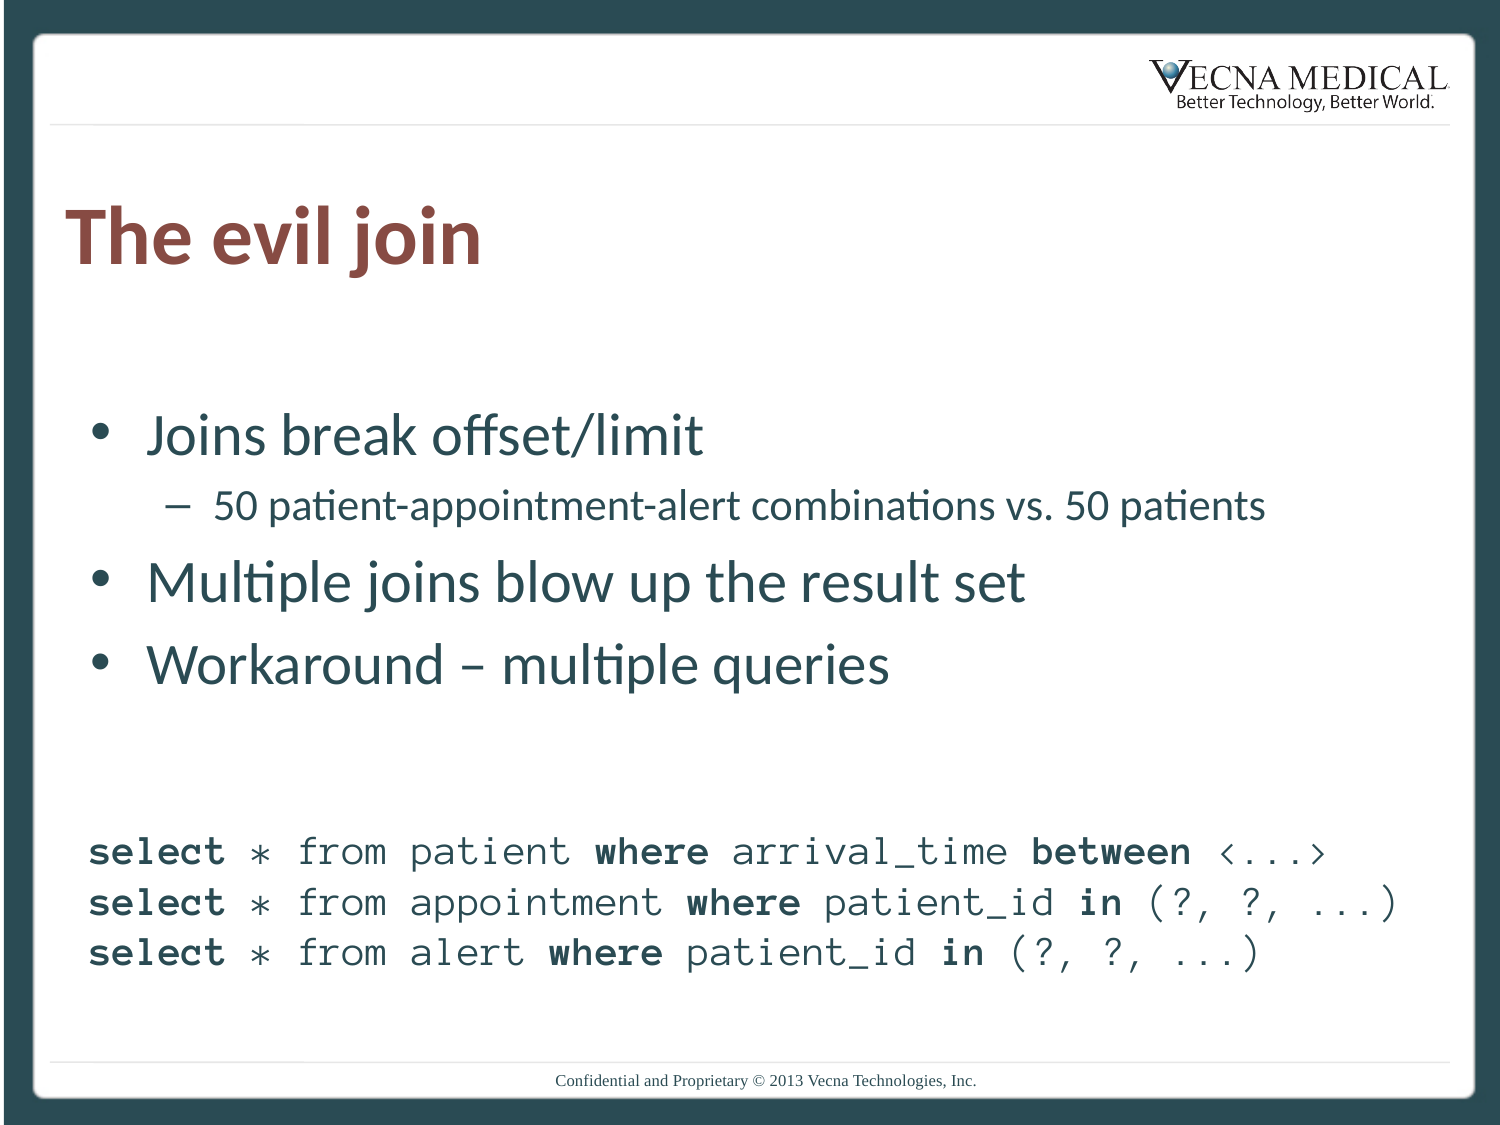

# The evil join
Joins break offset/limit
50 patient-appointment-alert combinations vs. 50 patients
Multiple joins blow up the result set
Workaround – multiple queries

select * from patient where arrival_time between <...>
select * from appointment where patient_id in (?, ?, ...)
select * from alert where patient_id in (?, ?, ...)